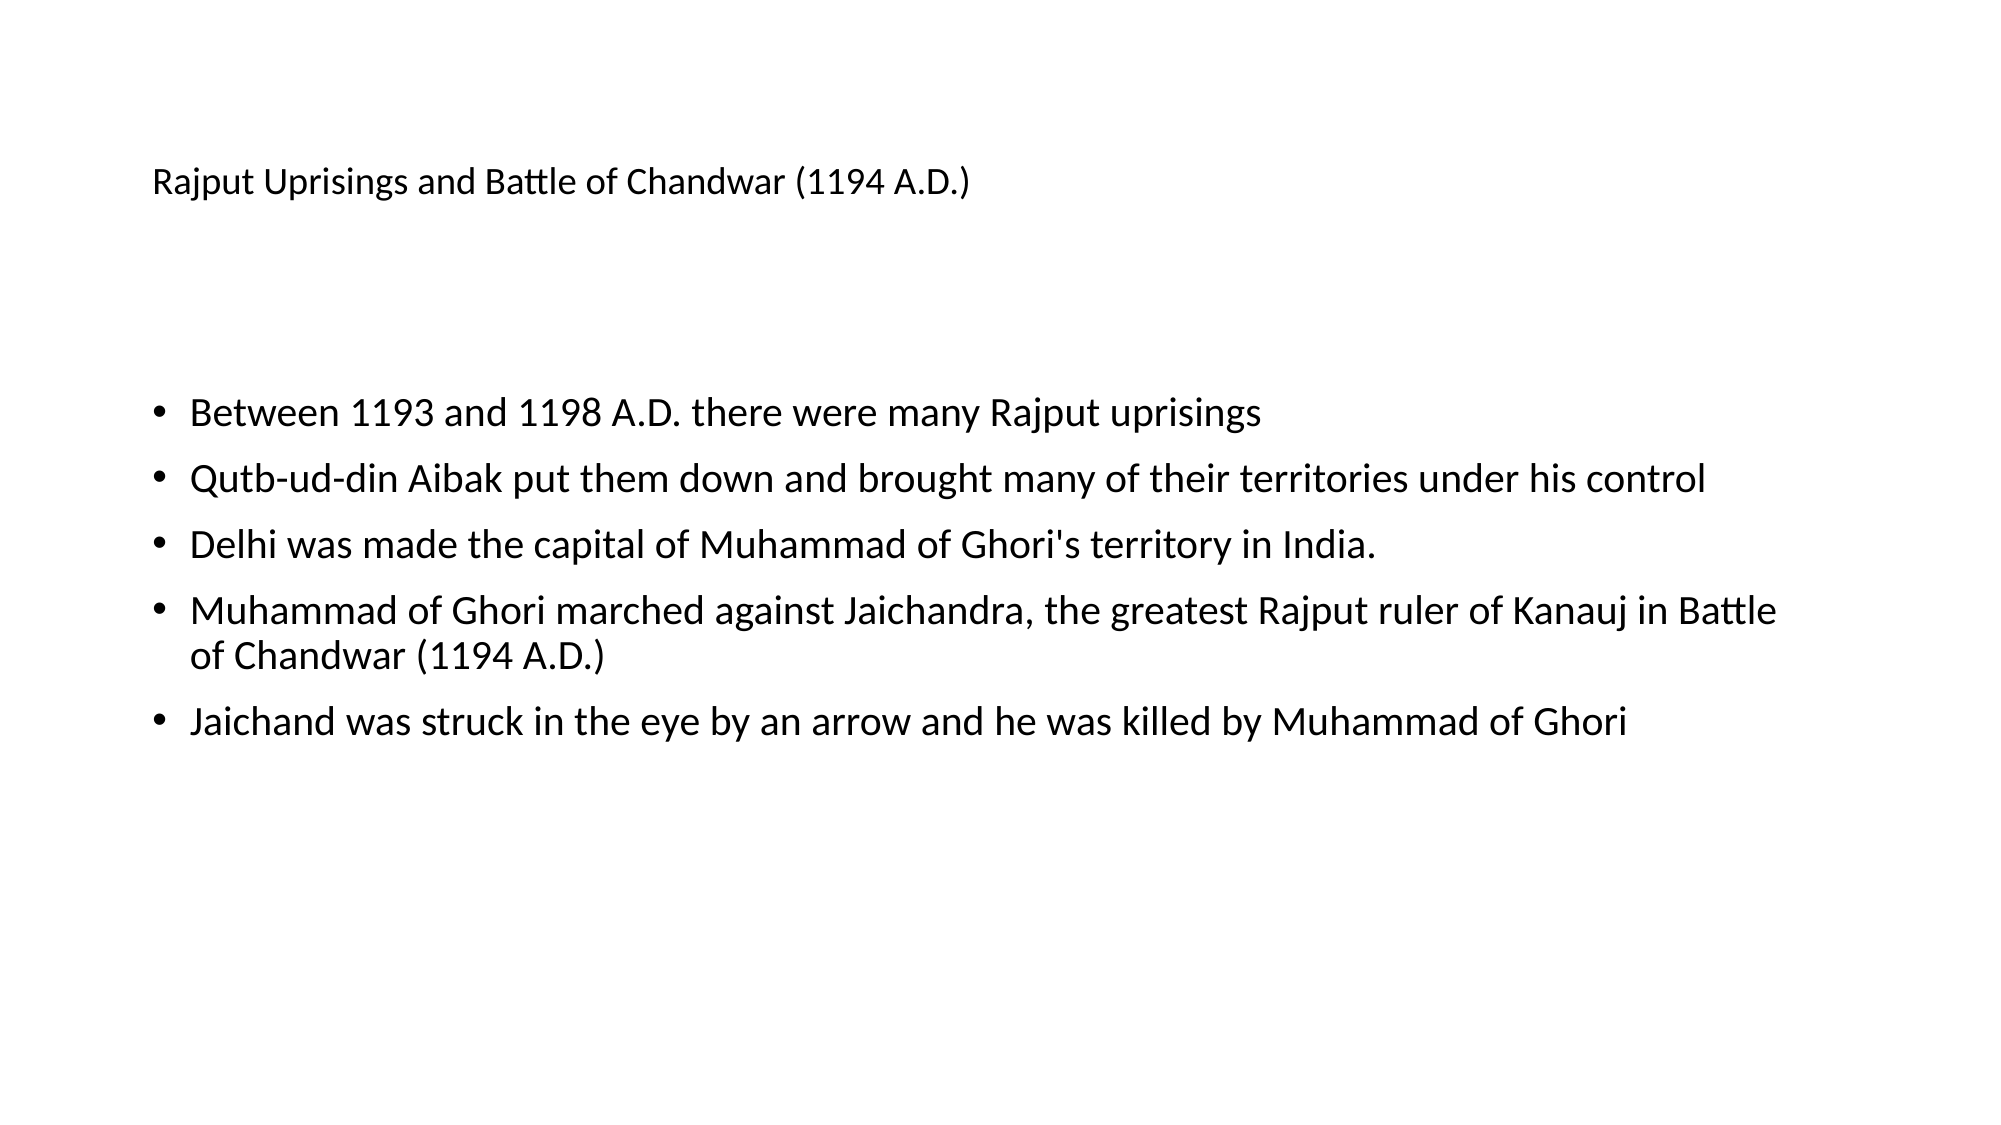

# Rajput Uprisings and Battle of Chandwar (1194 A.D.)

Between 1193 and 1198 A.D. there were many Rajput uprisings
Qutb-ud-din Aibak put them down and brought many of their territories under his control
Delhi was made the capital of Muhammad of Ghori's territory in India.
Muhammad of Ghori marched against Jaichandra, the greatest Rajput ruler of Kanauj in Battle of Chandwar (1194 A.D.)
Jaichand was struck in the eye by an arrow and he was killed by Muhammad of Ghori